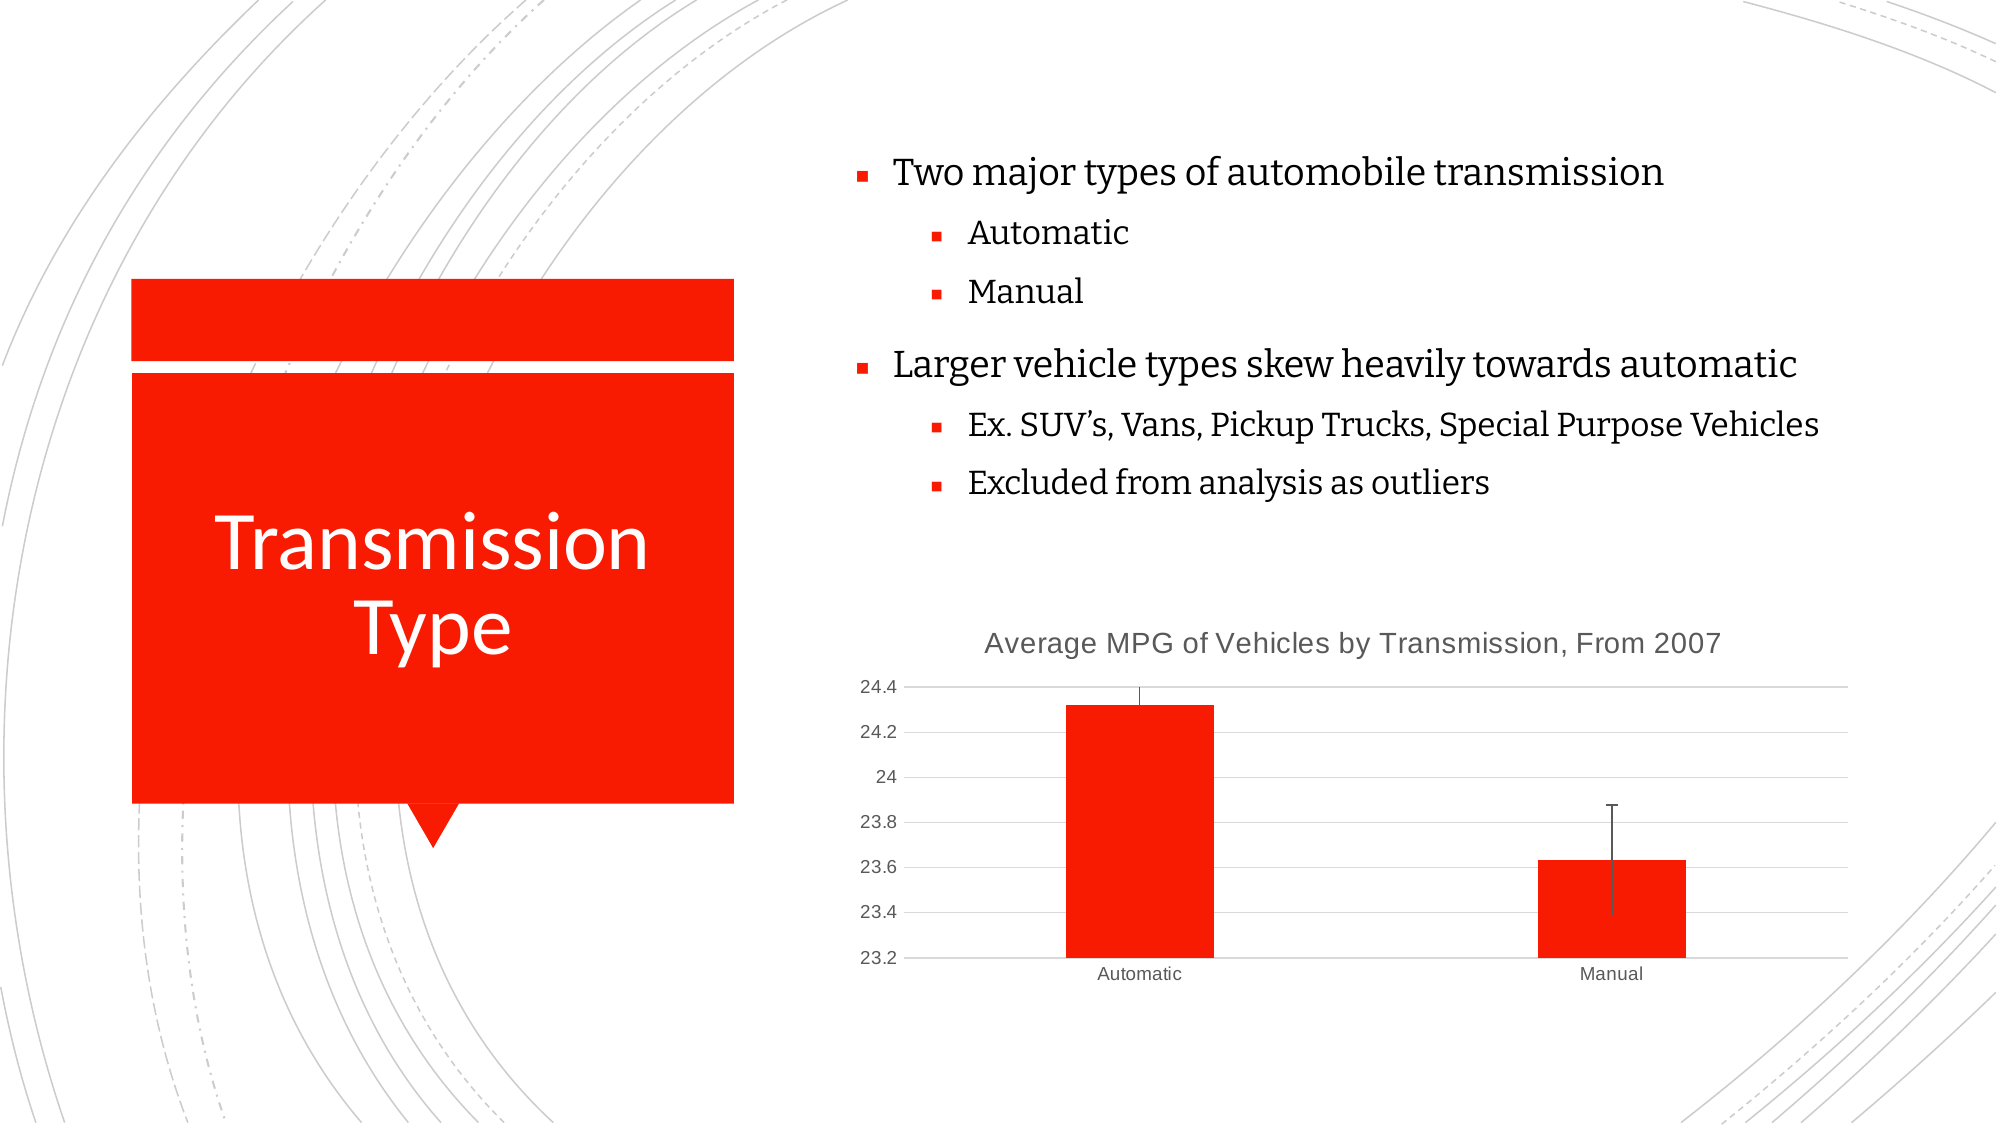

Two major types of automobile transmission
Automatic
Manual
Larger vehicle types skew heavily towards automatic
Ex. SUV’s, Vans, Pickup Trucks, Special Purpose Vehicles
Excluded from analysis as outliers
# Transmission Type

### Chart: Average MPG of Vehicles by Transmission, From 2007

| Category |  |
|---|---|
| Automatic | 24.323056553811234 |
| Manual | 23.632405063291138 |